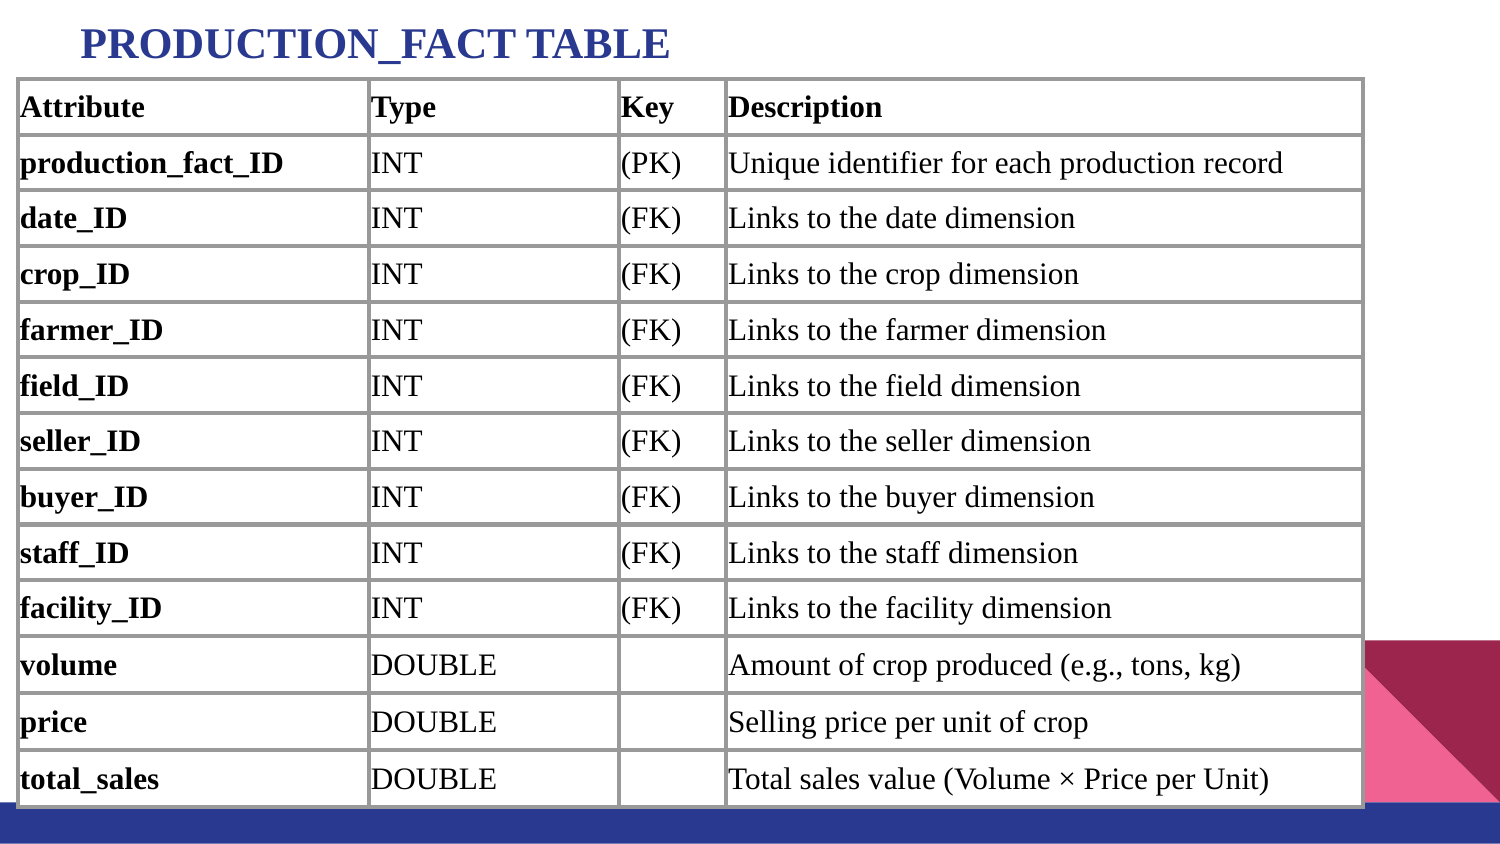

# PRODUCTION_FACT TABLE

| Attribute | Type | Key | Description |
| --- | --- | --- | --- |
| production\_fact\_ID | INT | (PK) | Unique identifier for each production record |
| date\_ID | INT | (FK) | Links to the date dimension |
| crop\_ID | INT | (FK) | Links to the crop dimension |
| farmer\_ID | INT | (FK) | Links to the farmer dimension |
| field\_ID | INT | (FK) | Links to the field dimension |
| seller\_ID | INT | (FK) | Links to the seller dimension |
| buyer\_ID | INT | (FK) | Links to the buyer dimension |
| staff\_ID | INT | (FK) | Links to the staff dimension |
| facility\_ID | INT | (FK) | Links to the facility dimension |
| volume | DOUBLE |  | Amount of crop produced (e.g., tons, kg) |
| price | DOUBLE |  | Selling price per unit of crop |
| total\_sales | DOUBLE |  | Total sales value (Volume × Price per Unit) |